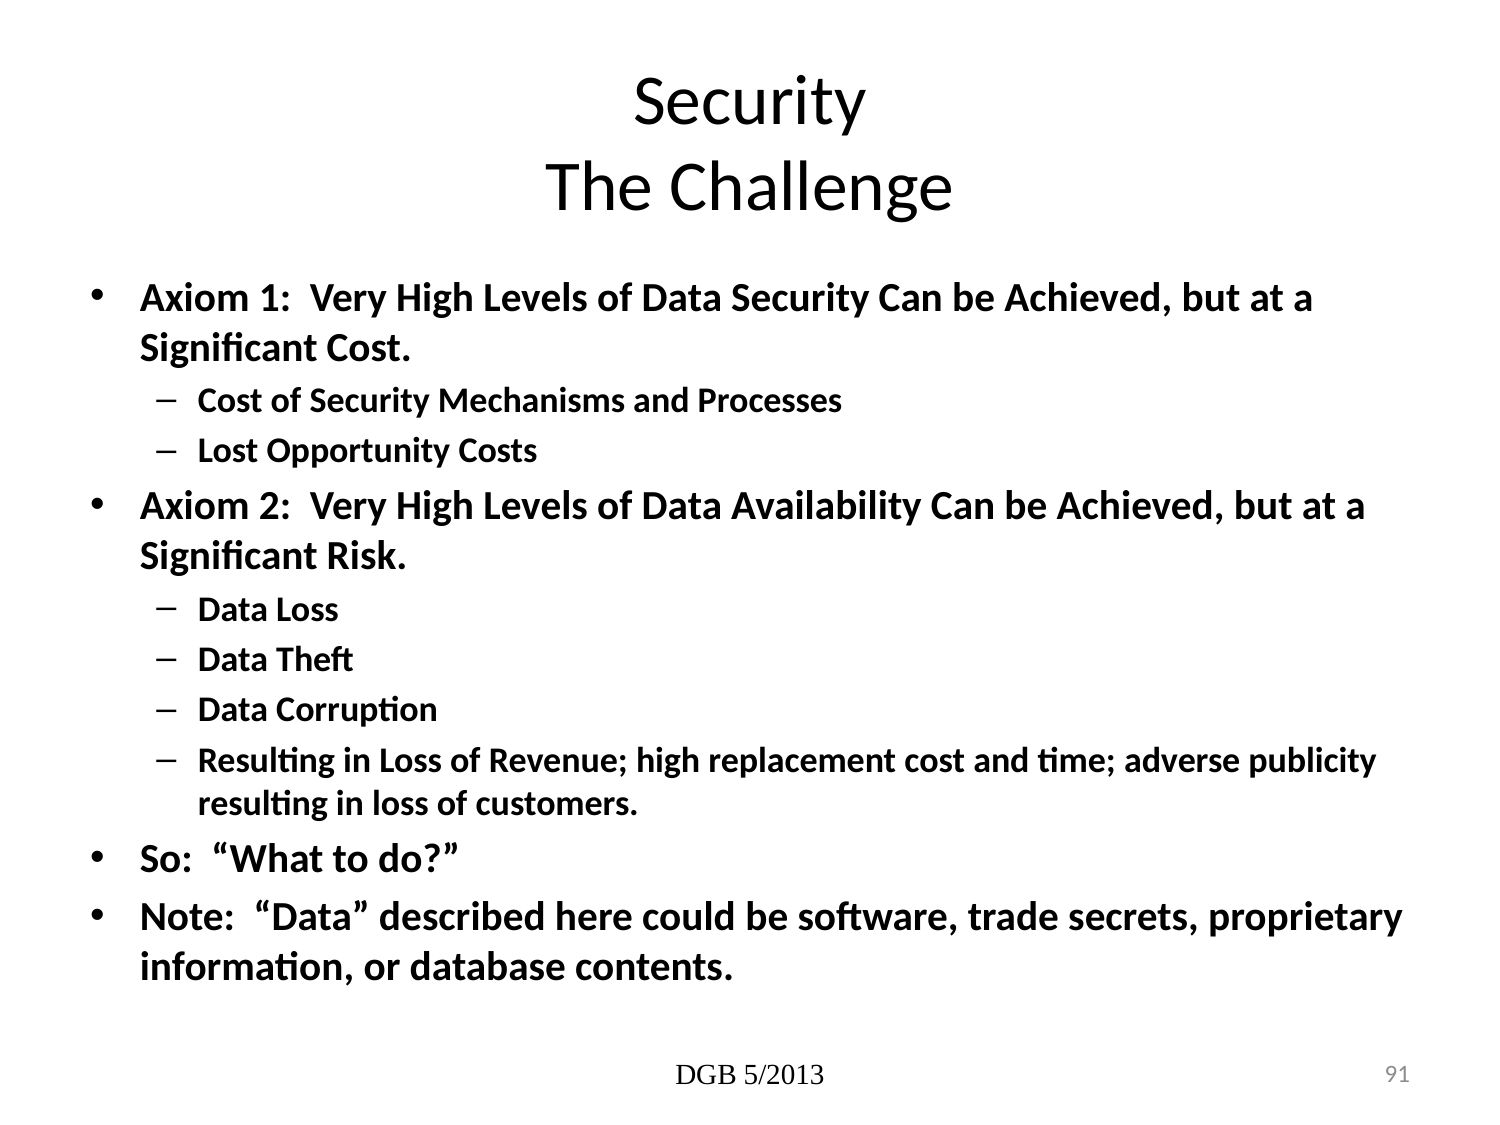

# Security The Challenge
Axiom 1:  Very High Levels of Data Security Can be Achieved, but at a Significant Cost.
Cost of Security Mechanisms and Processes
Lost Opportunity Costs
Axiom 2:  Very High Levels of Data Availability Can be Achieved, but at a Significant Risk.
Data Loss
Data Theft
Data Corruption
Resulting in Loss of Revenue; high replacement cost and time; adverse publicity resulting in loss of customers.
So:  “What to do?”
Note:  “Data” described here could be software, trade secrets, proprietary information, or database contents.
DGB 5/2013
91